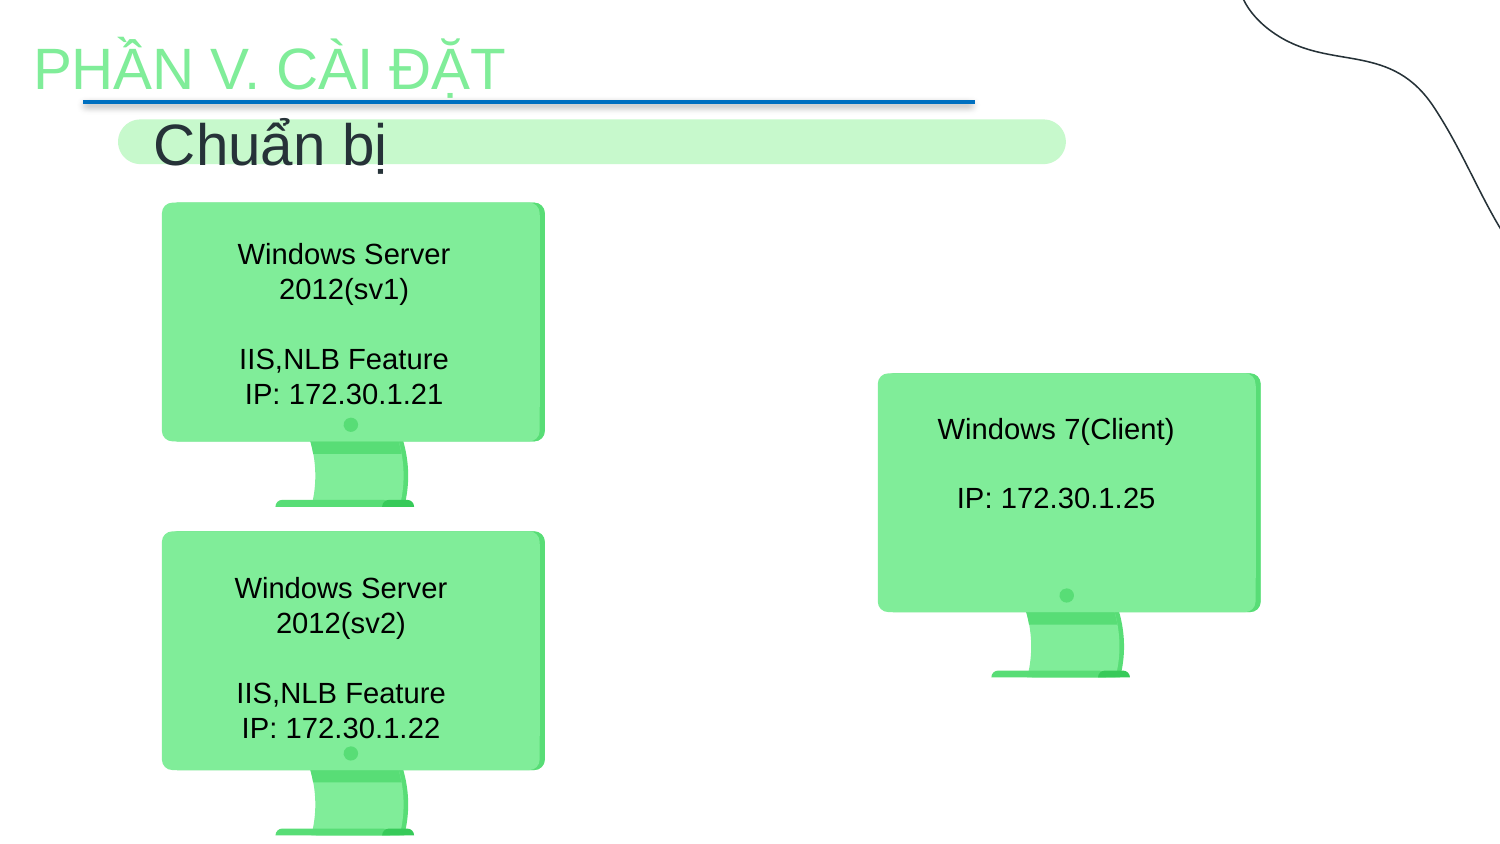

Các bước thực hiện
# PHẦN V. CÀI ĐẶT
Chuẩn bị

Windows Server 2012(sv1)

IIS,NLB Feature
IP: 172.30.1.21

Windows 7(Client)

IP: 172.30.1.25

Windows Server 2012(sv2)

IIS,NLB Feature
IP: 172.30.1.22